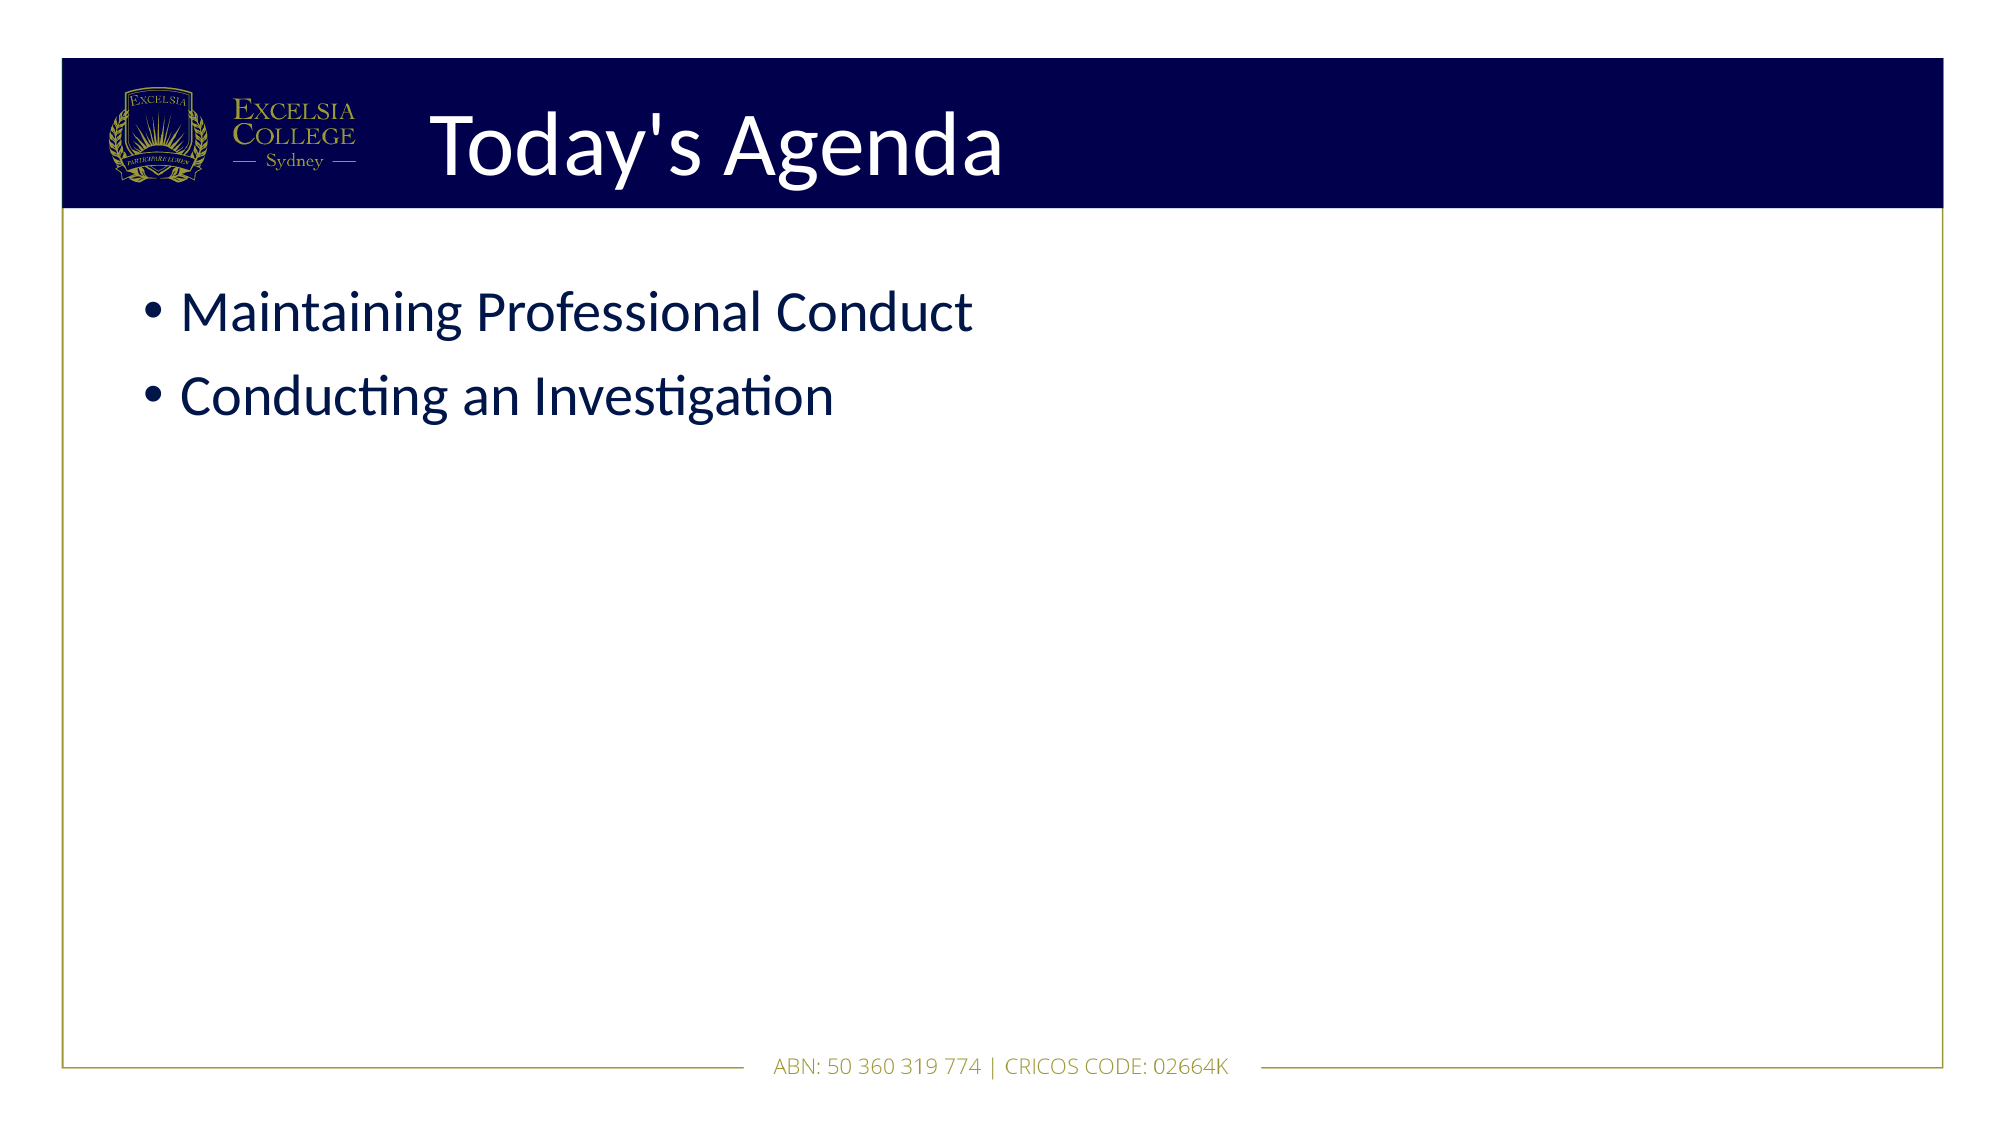

# Today's Agenda
Maintaining Professional Conduct
Conducting an Investigation